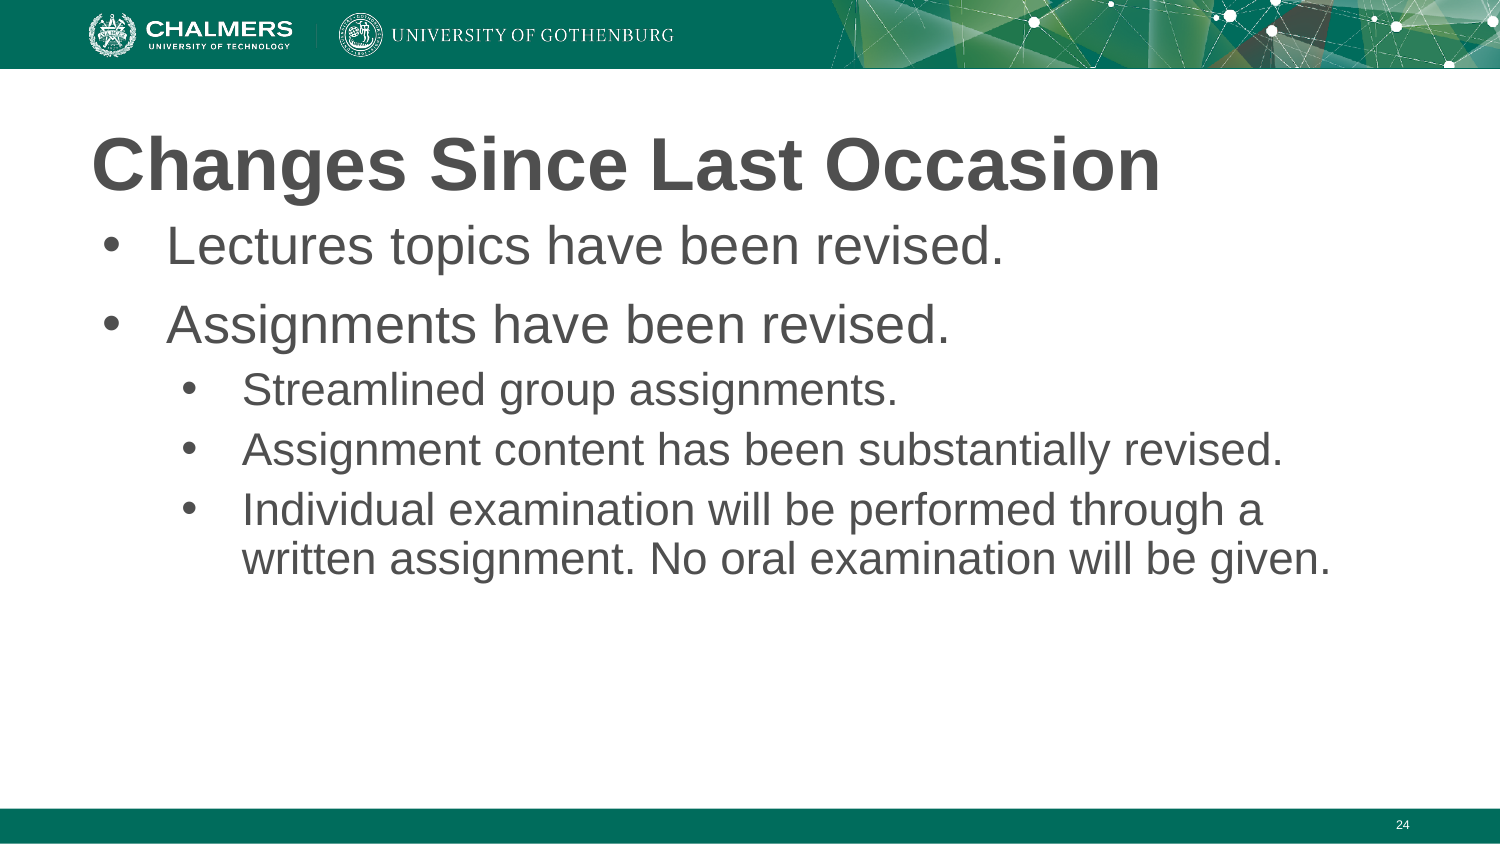

# Changes Since Last Occasion
Lectures topics have been revised.
Assignments have been revised.
Streamlined group assignments.
Assignment content has been substantially revised.
Individual examination will be performed through a written assignment. No oral examination will be given.
24